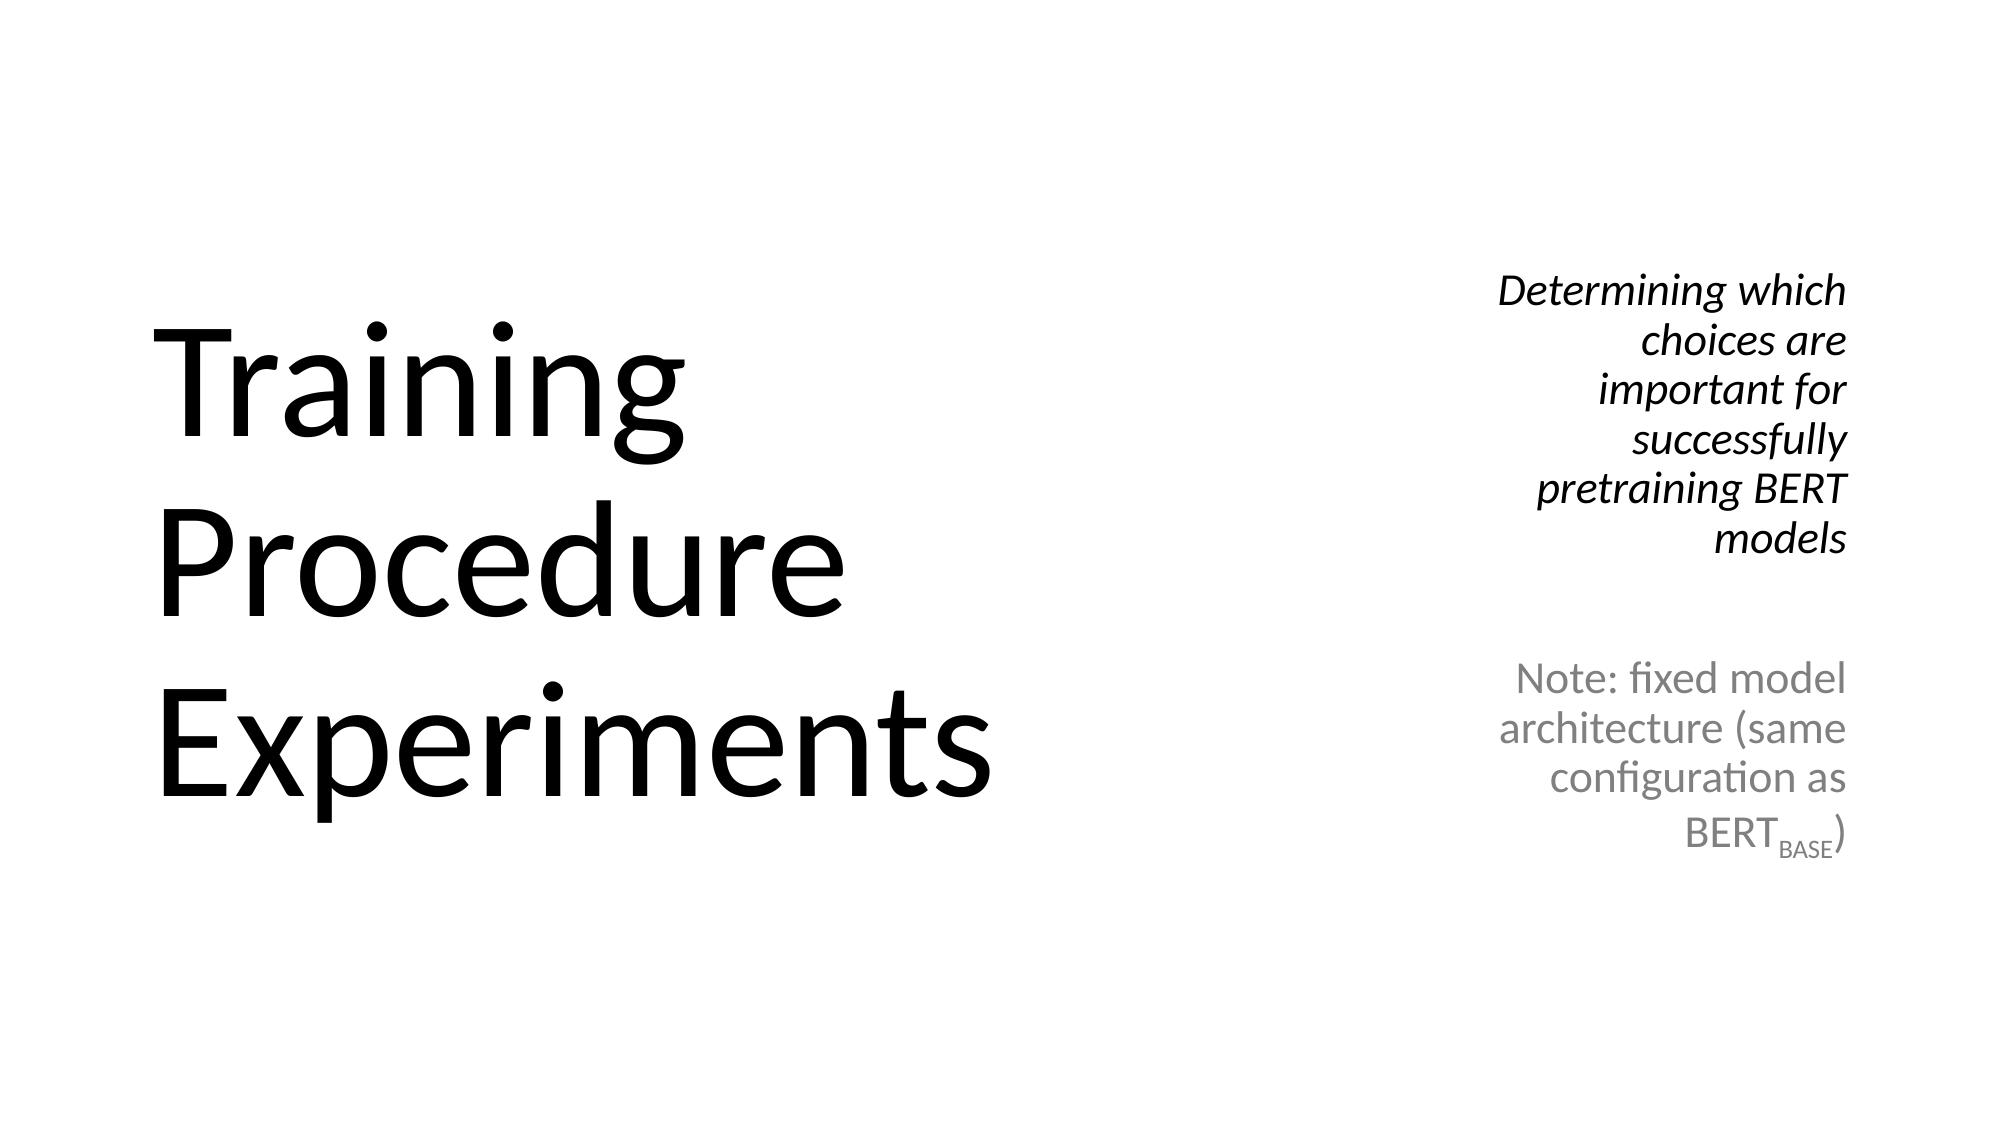

# Training Procedure Experiments
Determining which choices are important for successfully pretraining BERT models

Note: fixed model architecture (same configuration as BERTBASE)